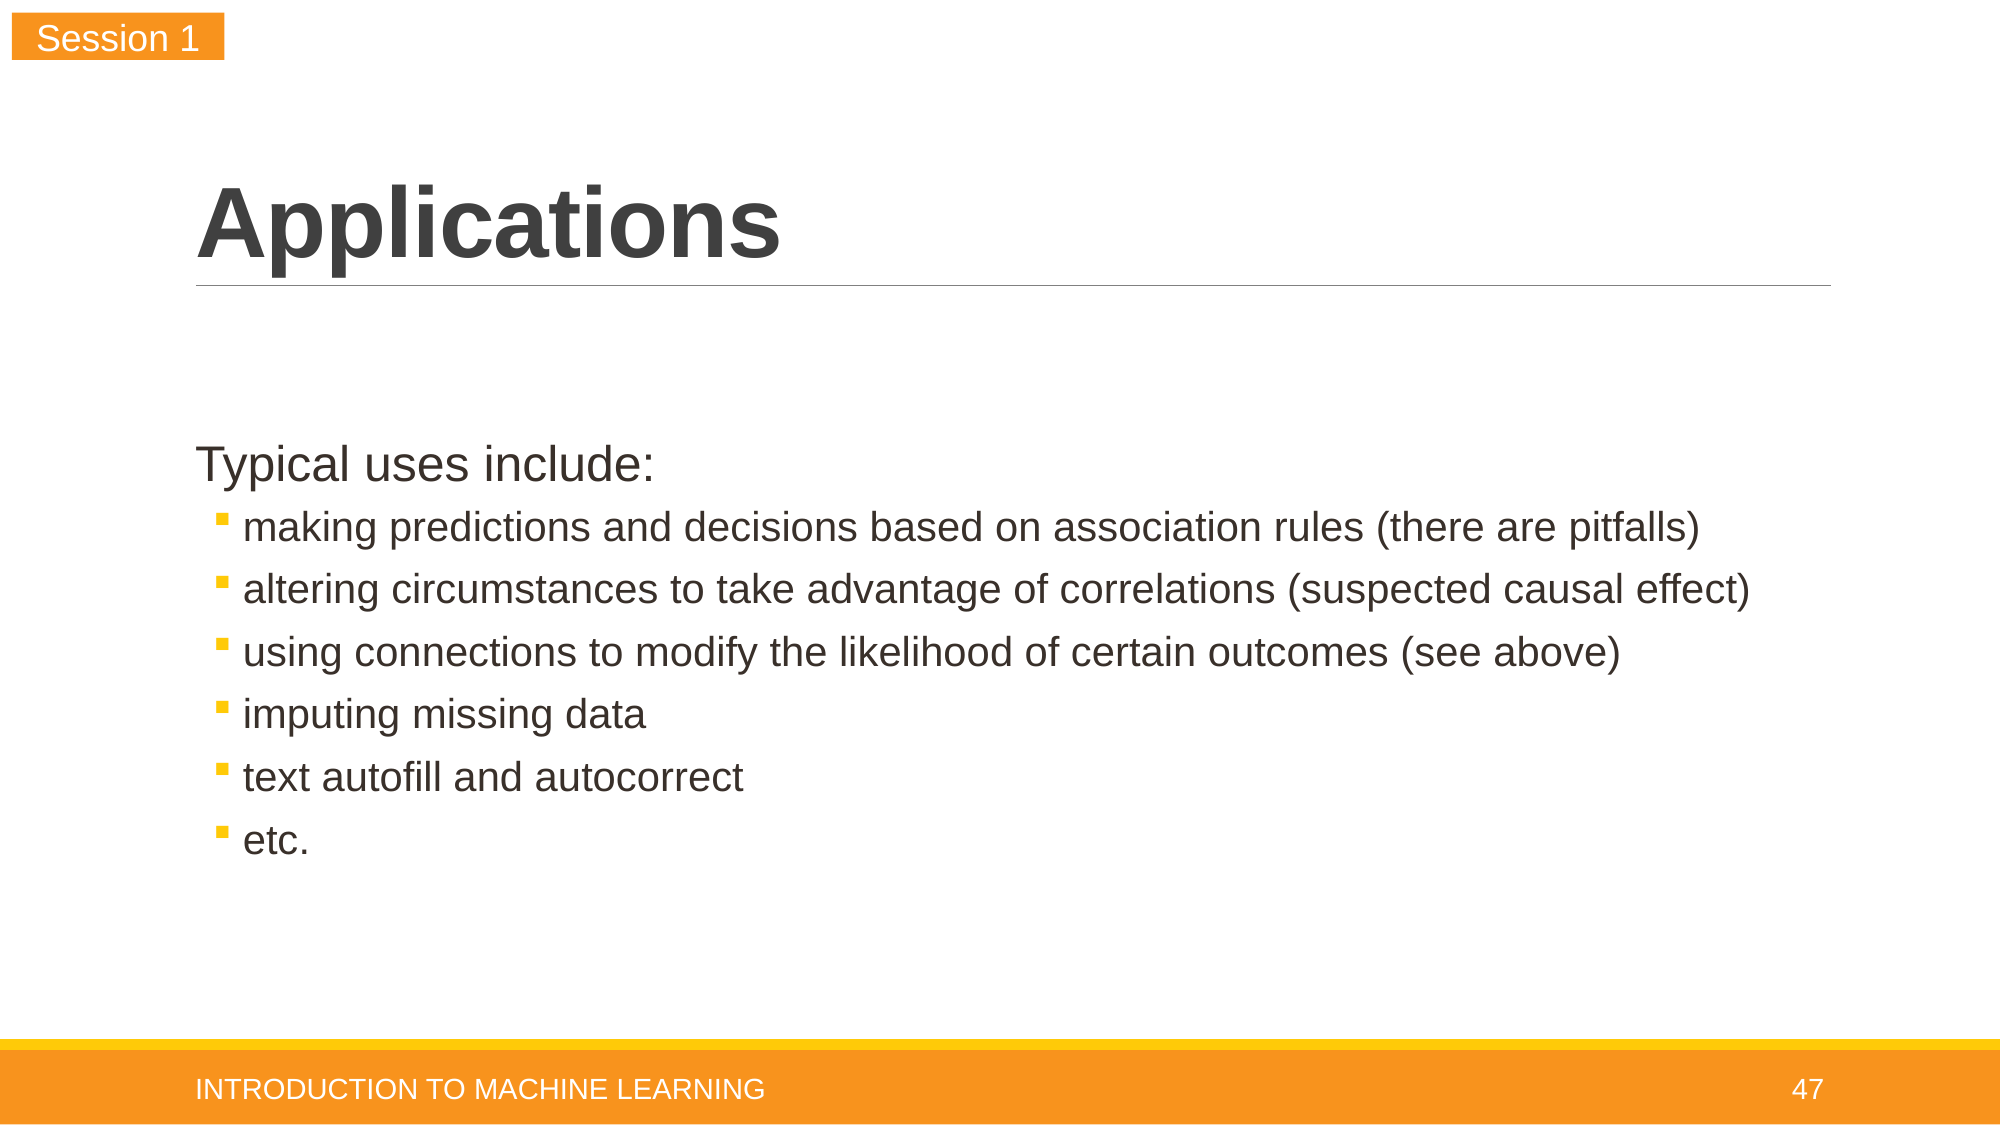

Session 1

# Applications
Typical uses include:
making predictions and decisions based on association rules (there are pitfalls)
altering circumstances to take advantage of correlations (suspected causal effect)
using connections to modify the likelihood of certain outcomes (see above)
imputing missing data
text autofill and autocorrect
etc.
INTRODUCTION TO MACHINE LEARNING
47